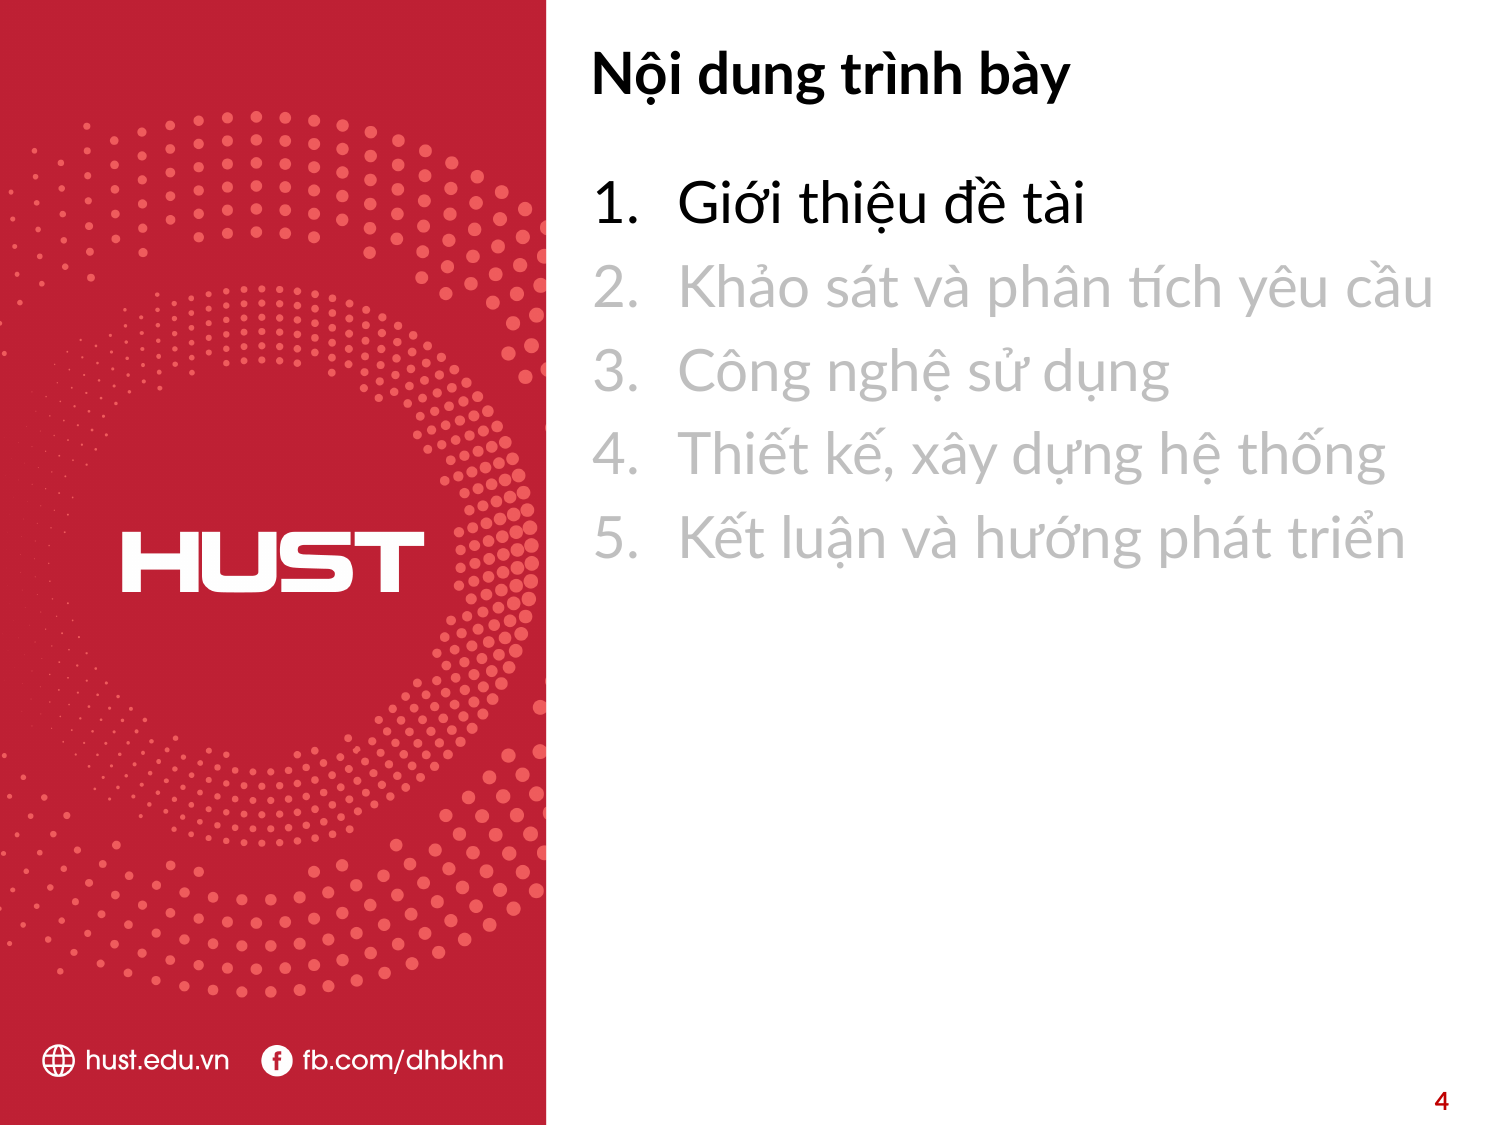

# Nội dung trình bày
Giới thiệu đề tài
Khảo sát và phân tích yêu cầu
Công nghệ sử dụng
Thiết kế, xây dựng hệ thống
Kết luận và hướng phát triển
4